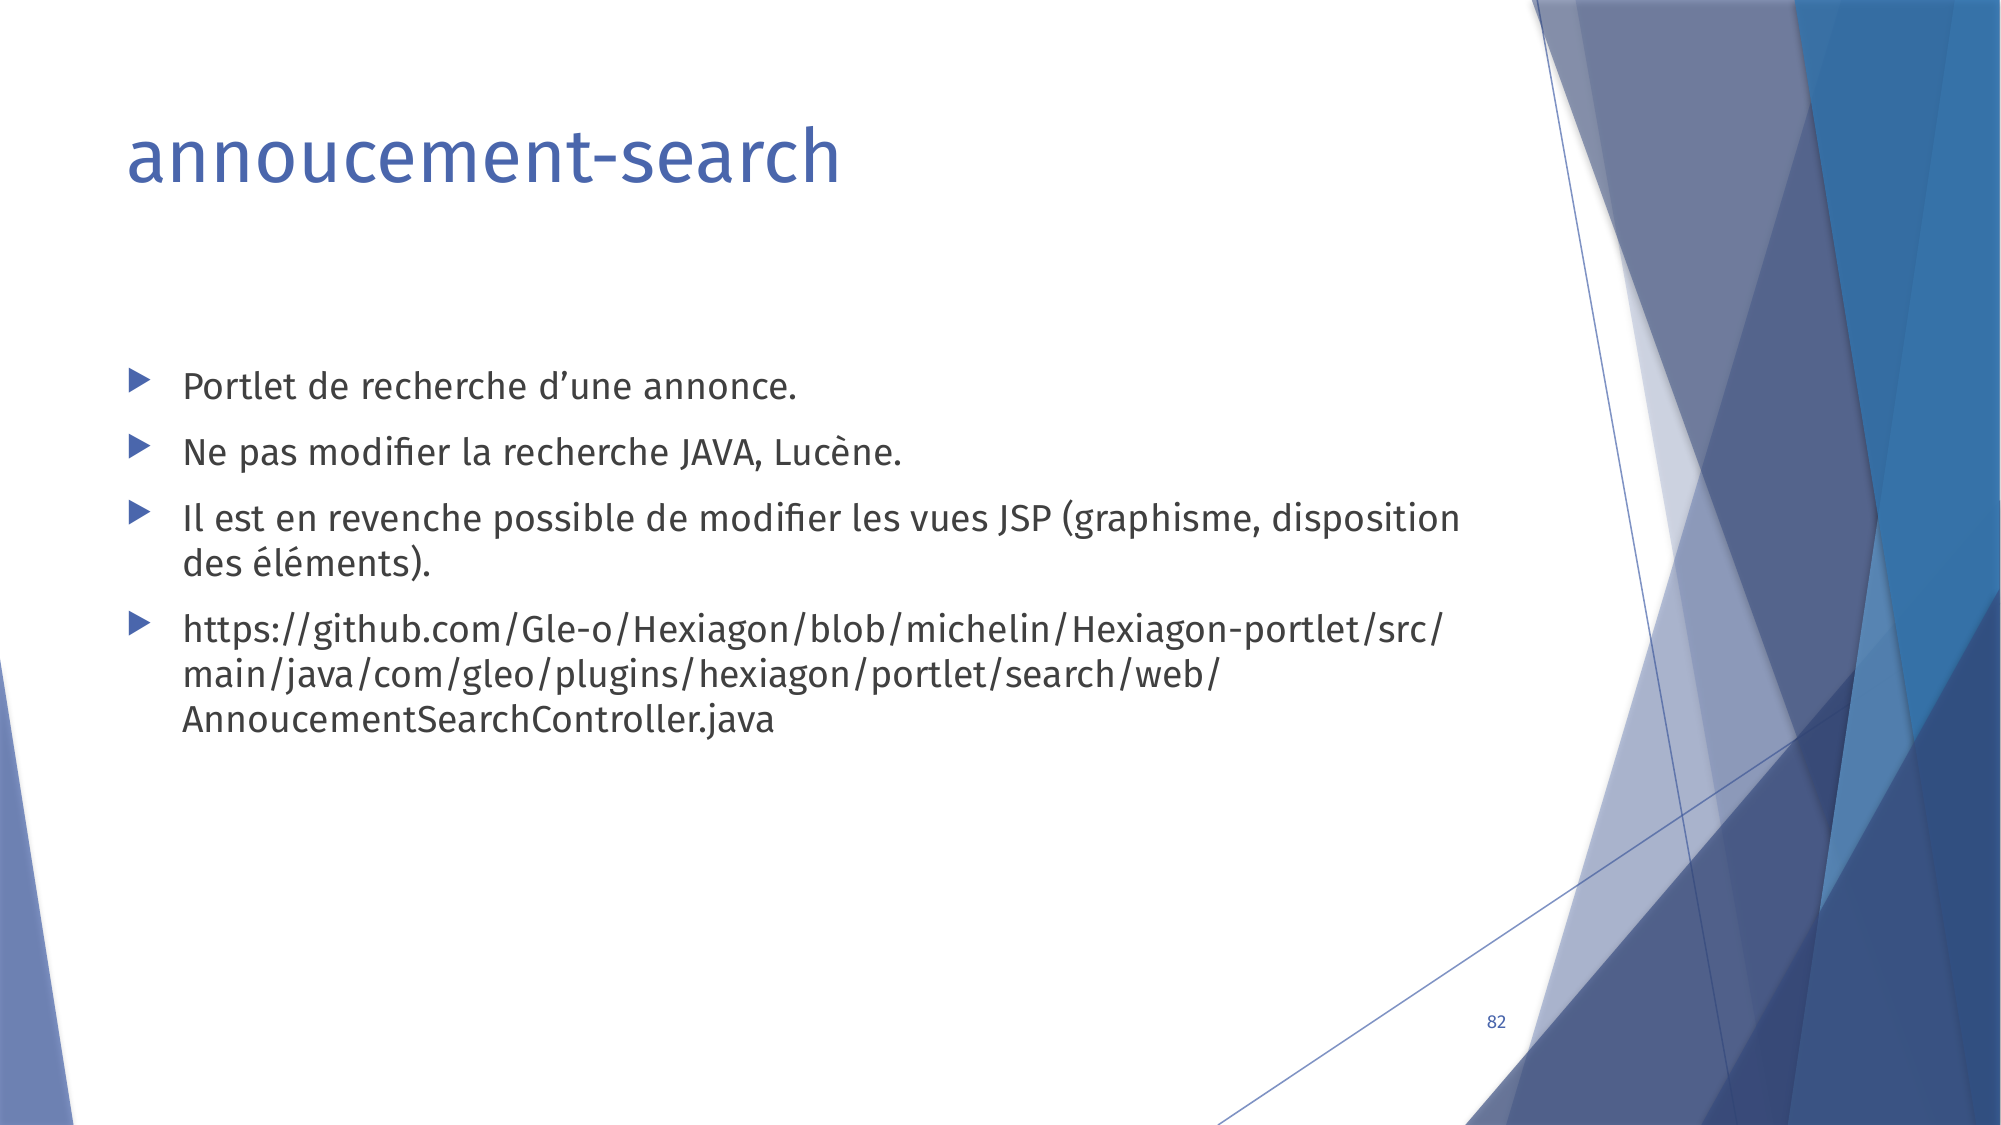

# annoucement-search
Portlet de recherche d’une annonce.
Ne pas modifier la recherche JAVA, Lucène.
Il est en revenche possible de modifier les vues JSP (graphisme, disposition des éléments).
https://github.com/Gle-o/Hexiagon/blob/michelin/Hexiagon-portlet/src/main/java/com/gleo/plugins/hexiagon/portlet/search/web/AnnoucementSearchController.java
82